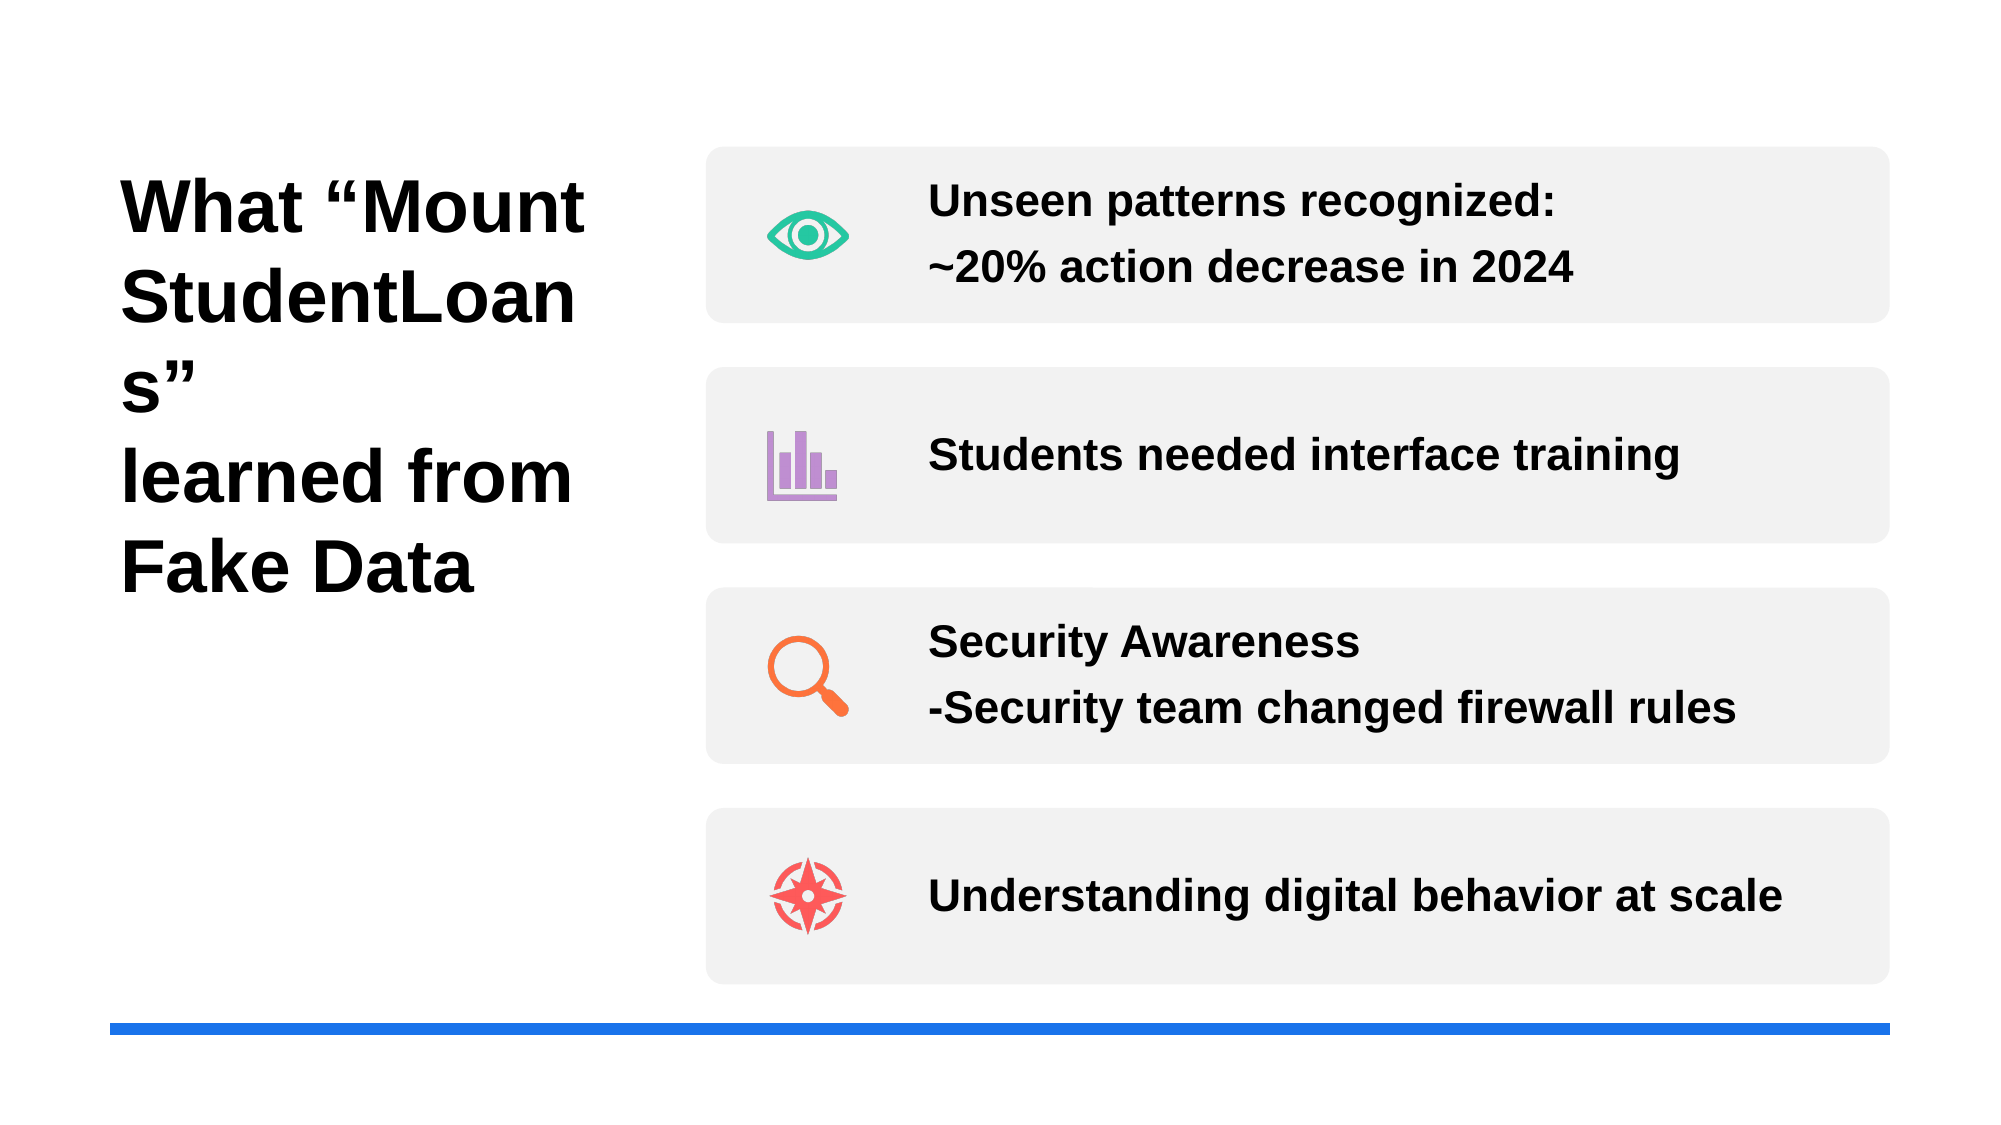

Unseen patterns recognized:
~20% action decrease in 2024
Students needed interface training
Security Awareness
-Security team changed firewall rules
Understanding digital behavior at scale
# What “Mount StudentLoans” learned from Fake Data